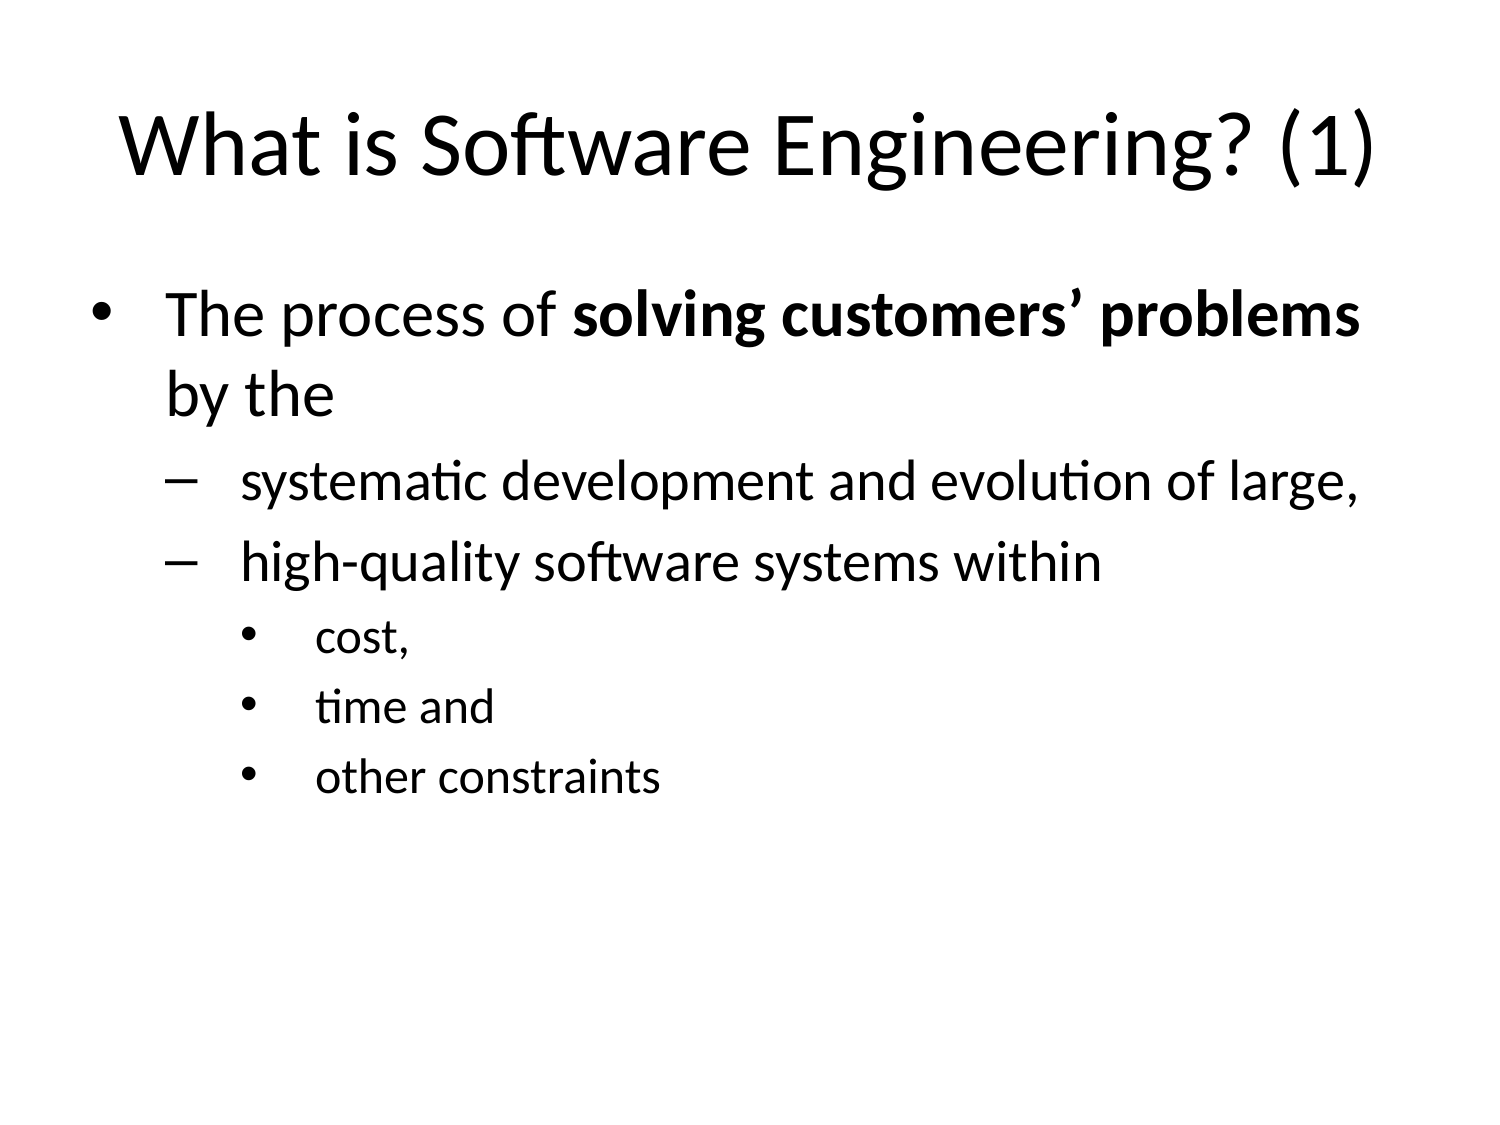

# What is Software Engineering? (1)
The process of solving customers’ problems by the
systematic development and evolution of large,
high-quality software systems within
cost,
time and
other constraints